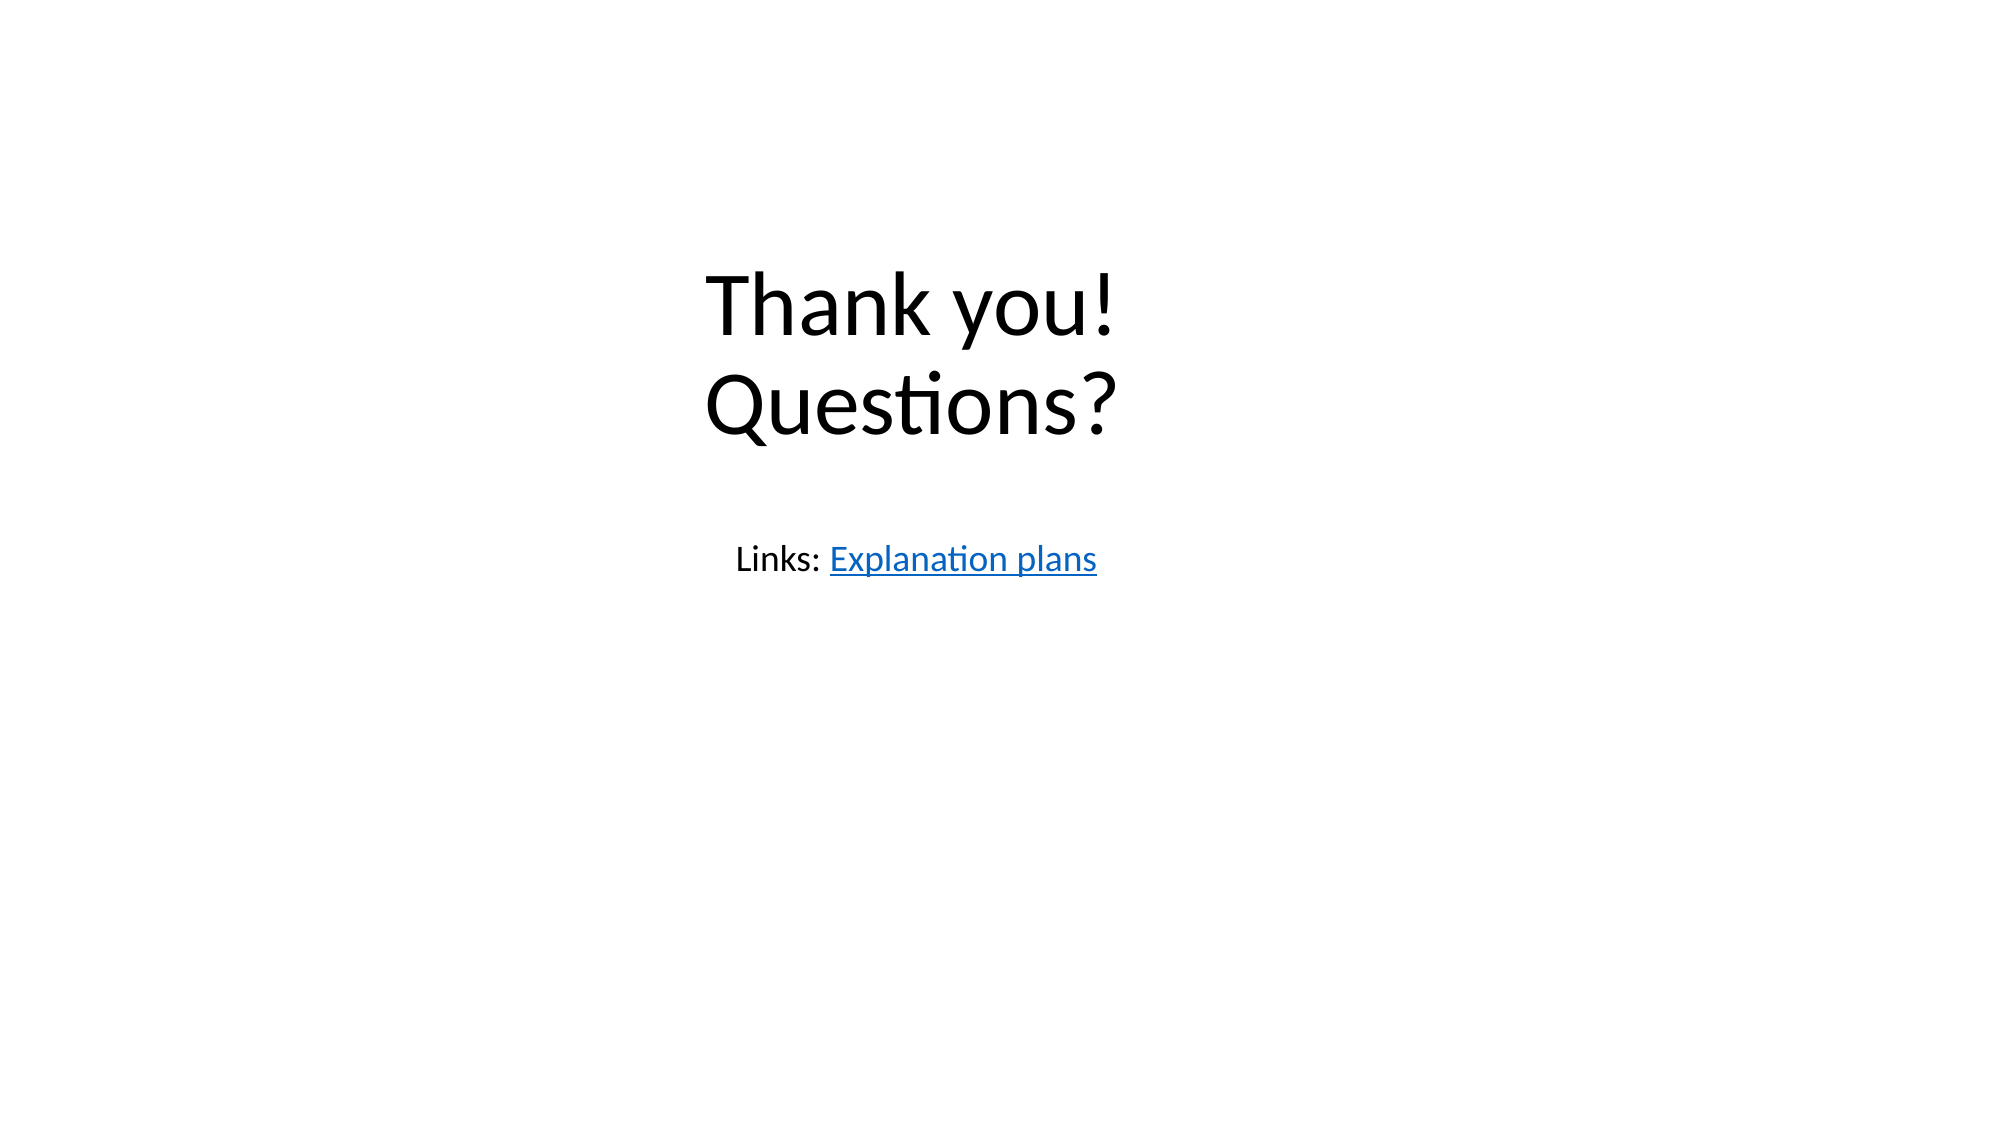

# Thank you! Questions?
Links: Explanation plans